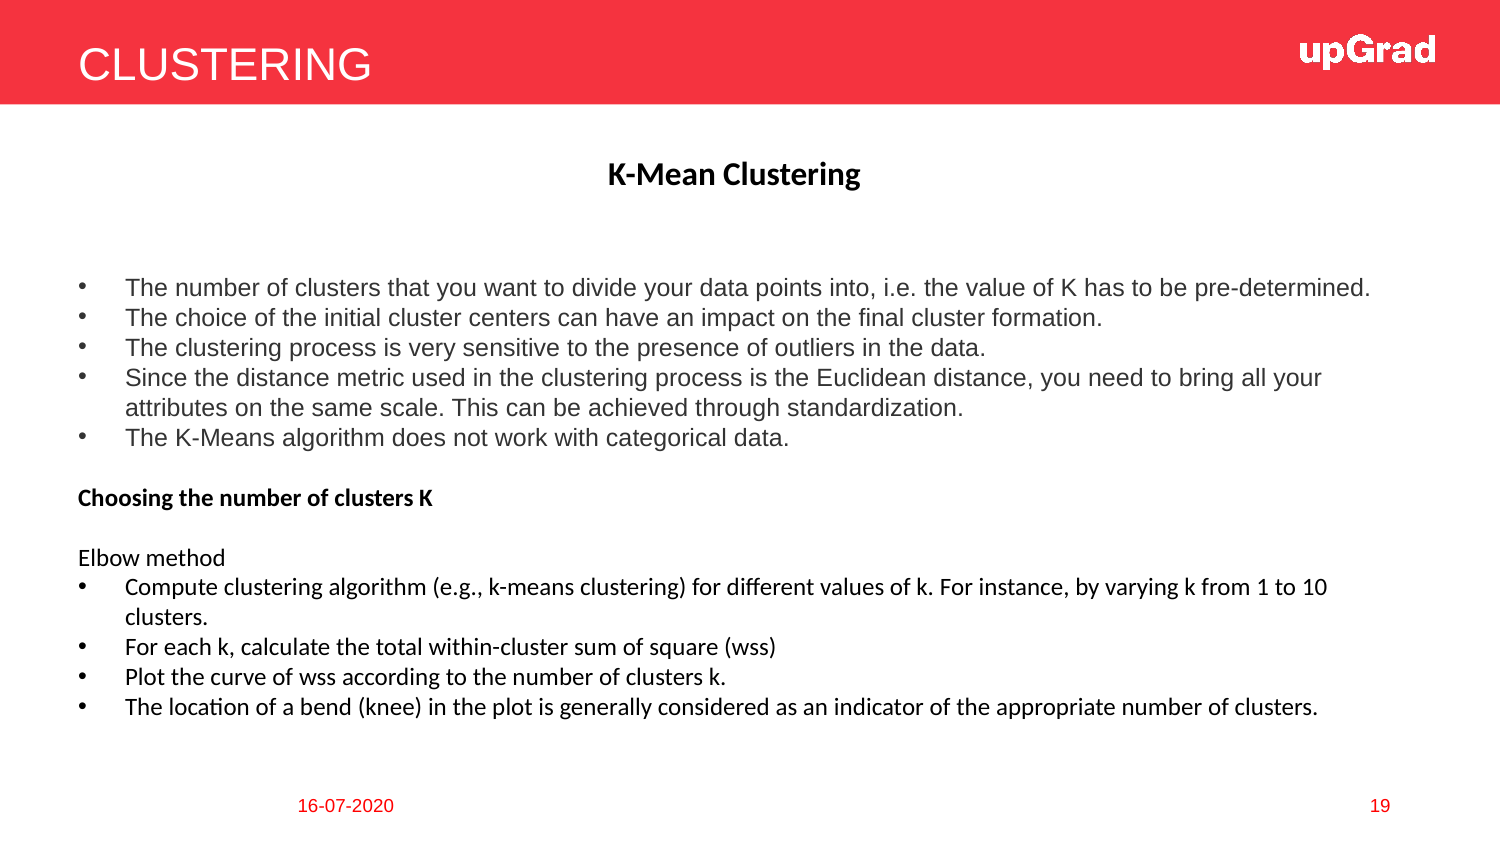

CLUSTERING
K-Mean Clustering

The number of clusters that you want to divide your data points into, i.e. the value of K has to be pre-determined.
The choice of the initial cluster centers can have an impact on the final cluster formation.
The clustering process is very sensitive to the presence of outliers in the data.
Since the distance metric used in the clustering process is the Euclidean distance, you need to bring all your attributes on the same scale. This can be achieved through standardization.
The K-Means algorithm does not work with categorical data.

Choosing the number of clusters K

Elbow method
Compute clustering algorithm (e.g., k-means clustering) for different values of k. For instance, by varying k from 1 to 10 clusters.
For each k, calculate the total within-cluster sum of square (wss)
Plot the curve of wss according to the number of clusters k.
The location of a bend (knee) in the plot is generally considered as an indicator of the appropriate number of clusters.
19
16-07-2020